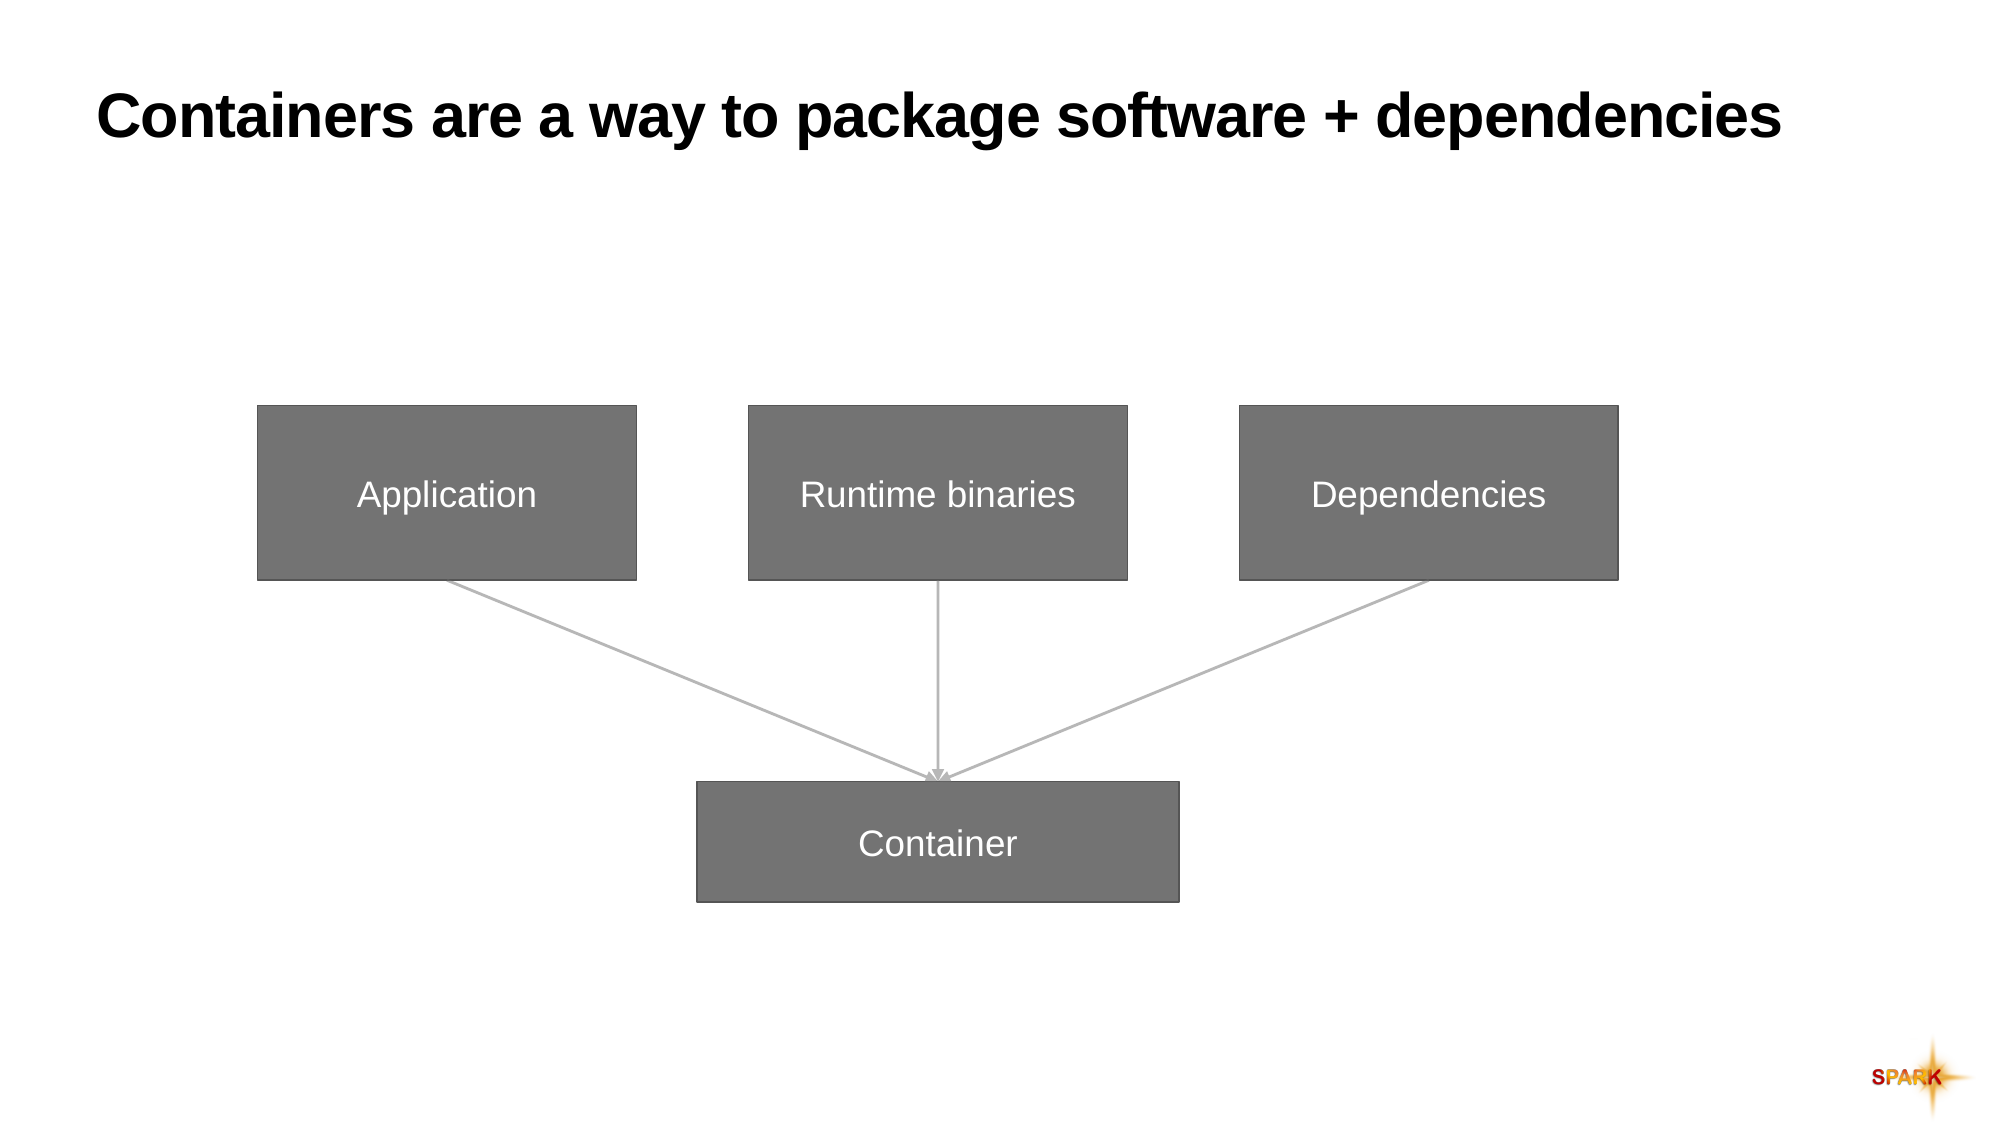

# Containers are a way to package software + dependencies
Application
Runtime binaries
Dependencies
Container